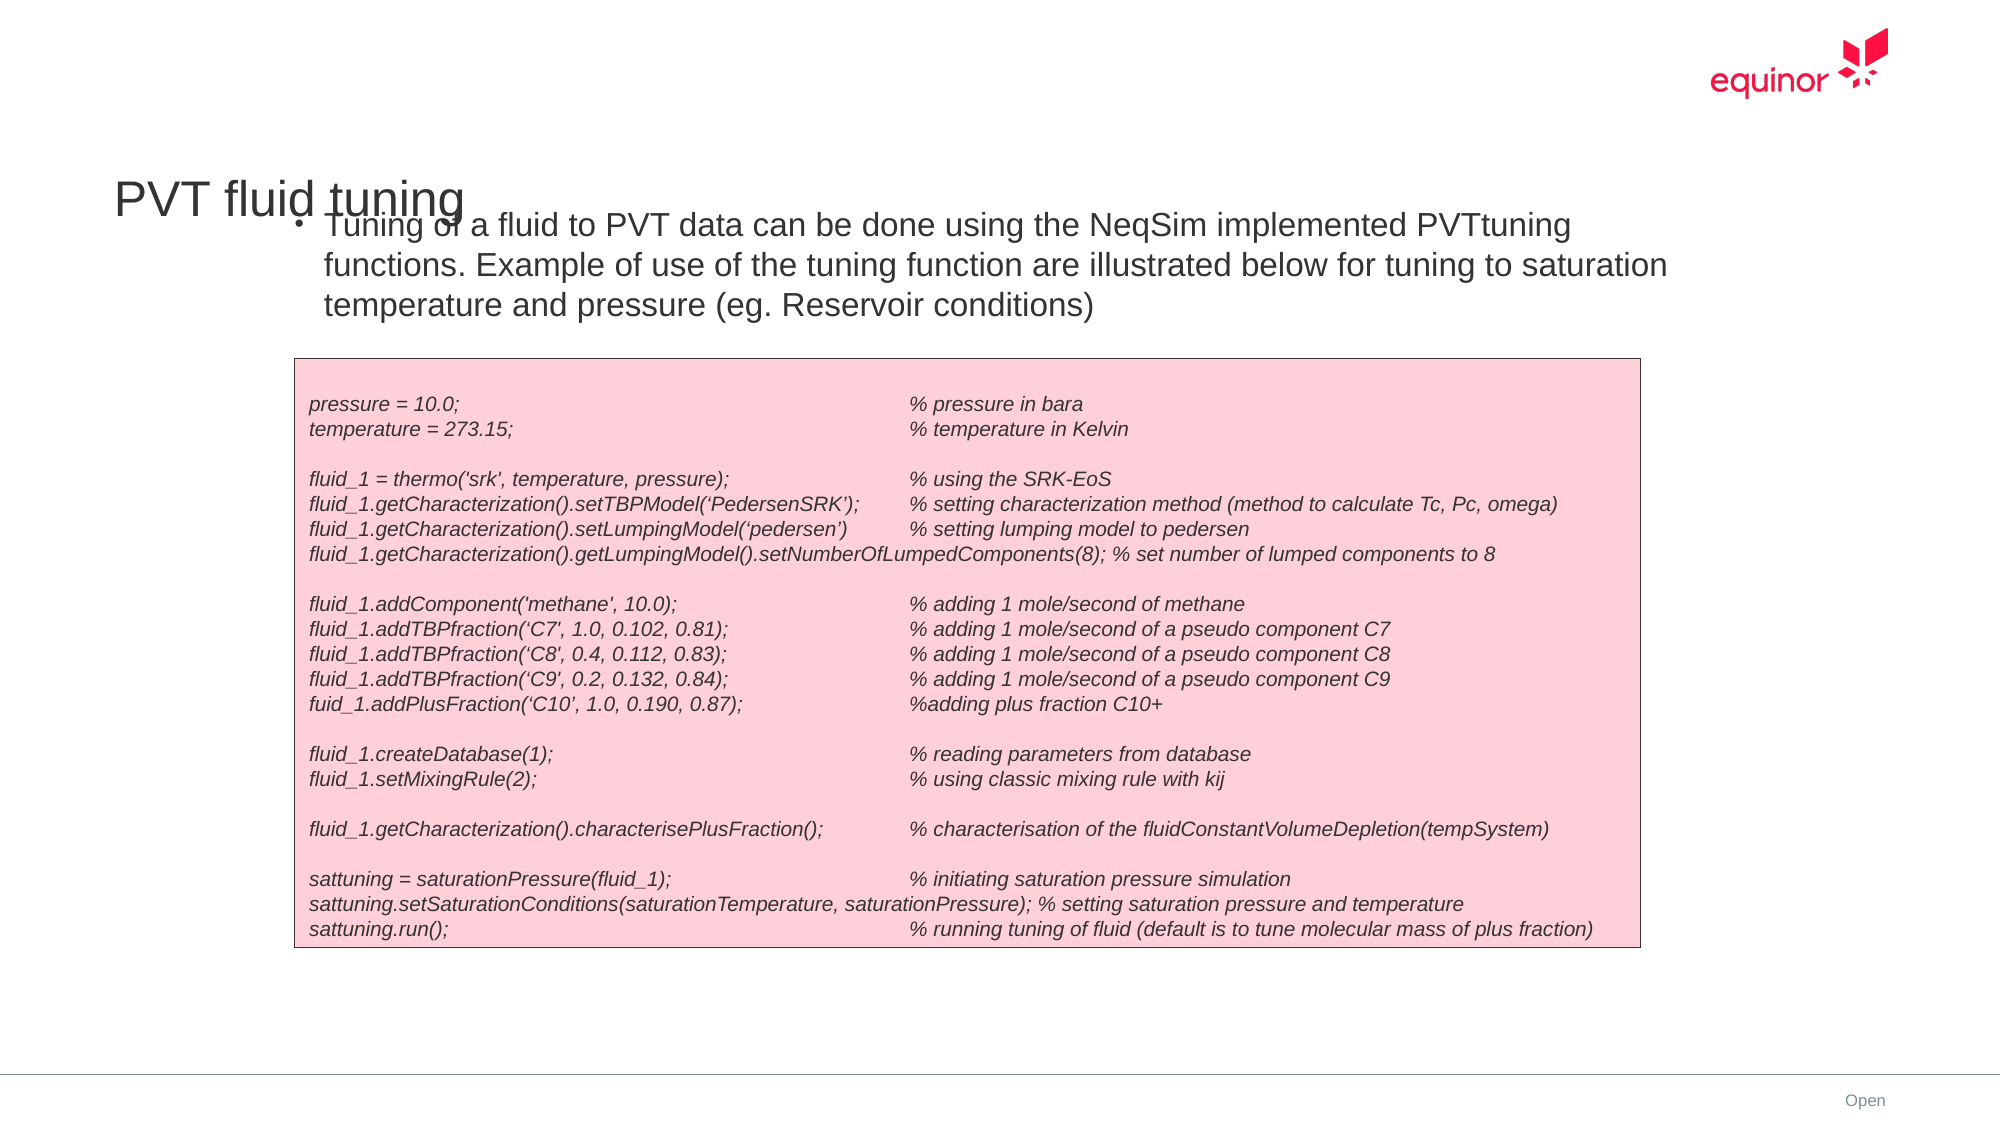

# PVT fluid tuning
Tuning of a fluid to PVT data can be done using the NeqSim implemented PVTtuning functions. Example of use of the tuning function are illustrated below for tuning to saturation temperature and pressure (eg. Reservoir conditions)

pressure = 10.0;            			% pressure in bara
temperature = 273.15;           			% temperature in Kelvin

fluid_1 = thermo('srk', temperature, pressure); 		% using the SRK-EoS
fluid_1.getCharacterization().setTBPModel(‘PedersenSRK’);	% setting characterization method (method to calculate Tc, Pc, omega)
fluid_1.getCharacterization().setLumpingModel(‘pedersen’)	% setting lumping model to pedersen
fluid_1.getCharacterization().getLumpingModel().setNumberOfLumpedComponents(8); % set number of lumped components to 8

fluid_1.addComponent('methane', 10.0);       		% adding 1 mole/second of methane
fluid_1.addTBPfraction(‘C7', 1.0, 0.102, 0.81); 		% adding 1 mole/second of a pseudo component C7
fluid_1.addTBPfraction(‘C8', 0.4, 0.112, 0.83); 		% adding 1 mole/second of a pseudo component C8
fluid_1.addTBPfraction(‘C9', 0.2, 0.132, 0.84); 		% adding 1 mole/second of a pseudo component C9
fuid_1.addPlusFraction(‘C10’, 1.0, 0.190, 0.87);		%adding plus fraction C10+

fluid_1.createDatabase(1);          		% reading parameters from database
fluid_1.setMixingRule(2);           			% using classic mixing rule with kij

fluid_1.getCharacterization().characterisePlusFraction();	% characterisation of the fluidConstantVolumeDepletion(tempSystem)

sattuning = saturationPressure(fluid_1);		% initiating saturation pressure simulation
sattuning.setSaturationConditions(saturationTemperature, saturationPressure); % setting saturation pressure and temperature
sattuning.run();				% running tuning of fluid (default is to tune molecular mass of plus fraction)